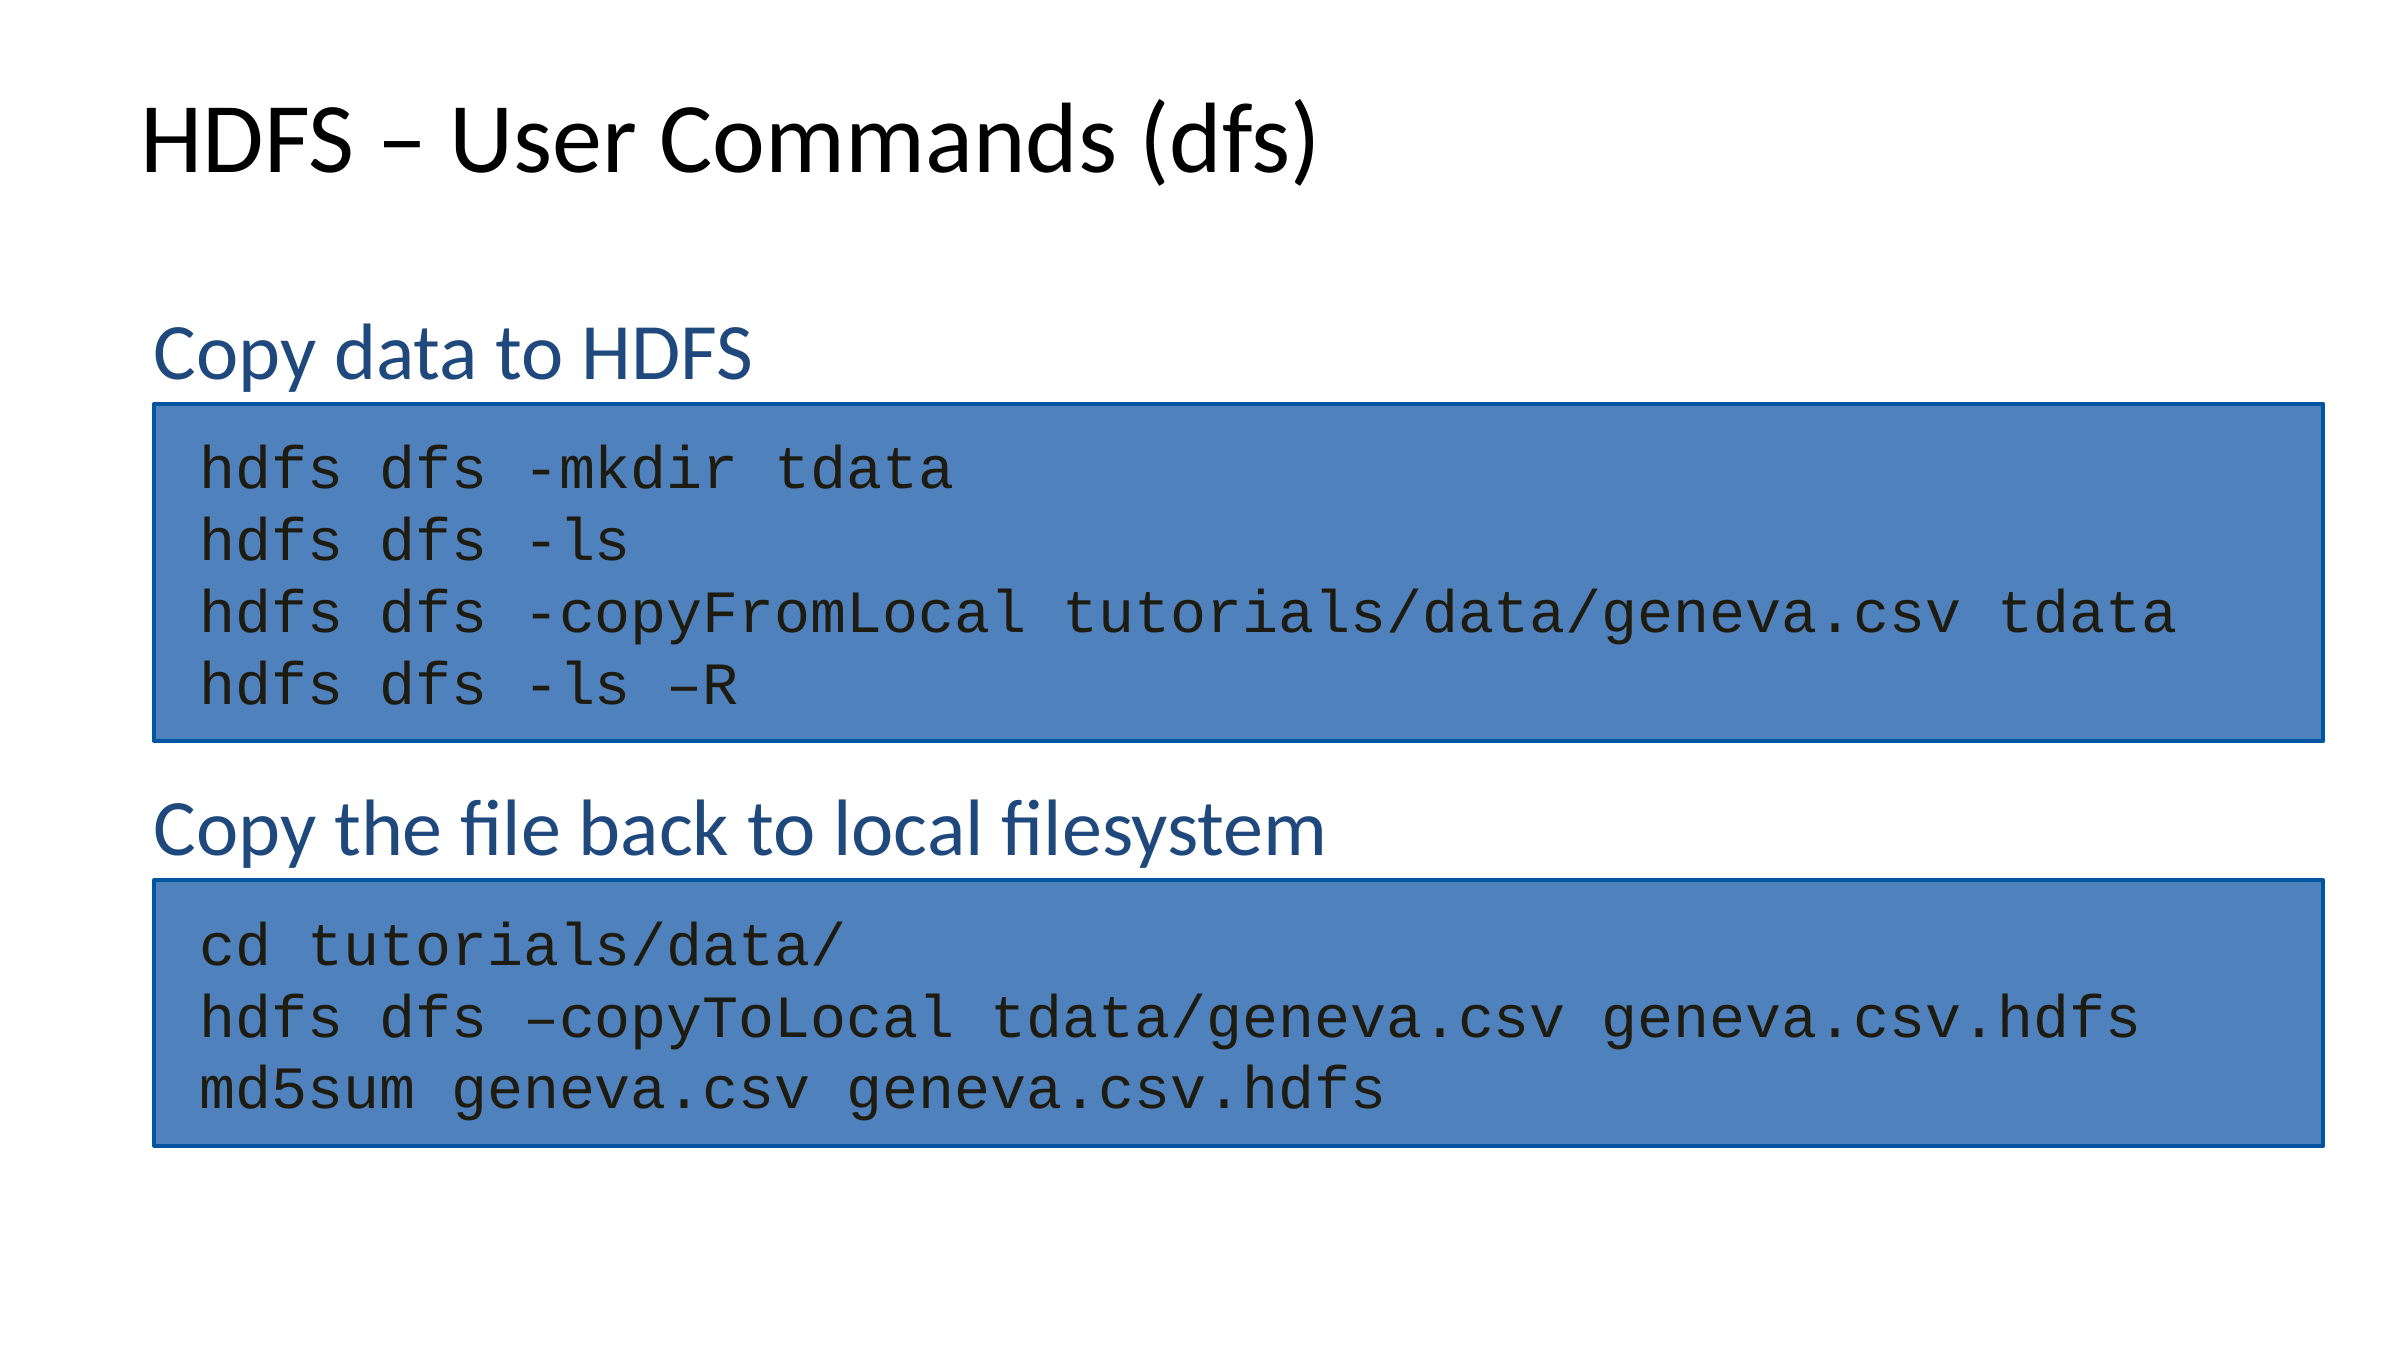

# HDFS – User Commands (dfs)

Copy data to HDFS

Copy the file back to local filesystem

hdfs dfs -mkdir tdata
hdfs dfs -ls
hdfs dfs -copyFromLocal tutorials/data/geneva.csv tdata
hdfs dfs -ls –R
cd tutorials/data/
hdfs dfs –copyToLocal tdata/geneva.csv geneva.csv.hdfs
md5sum geneva.csv geneva.csv.hdfs
Introduction to HDFS
61